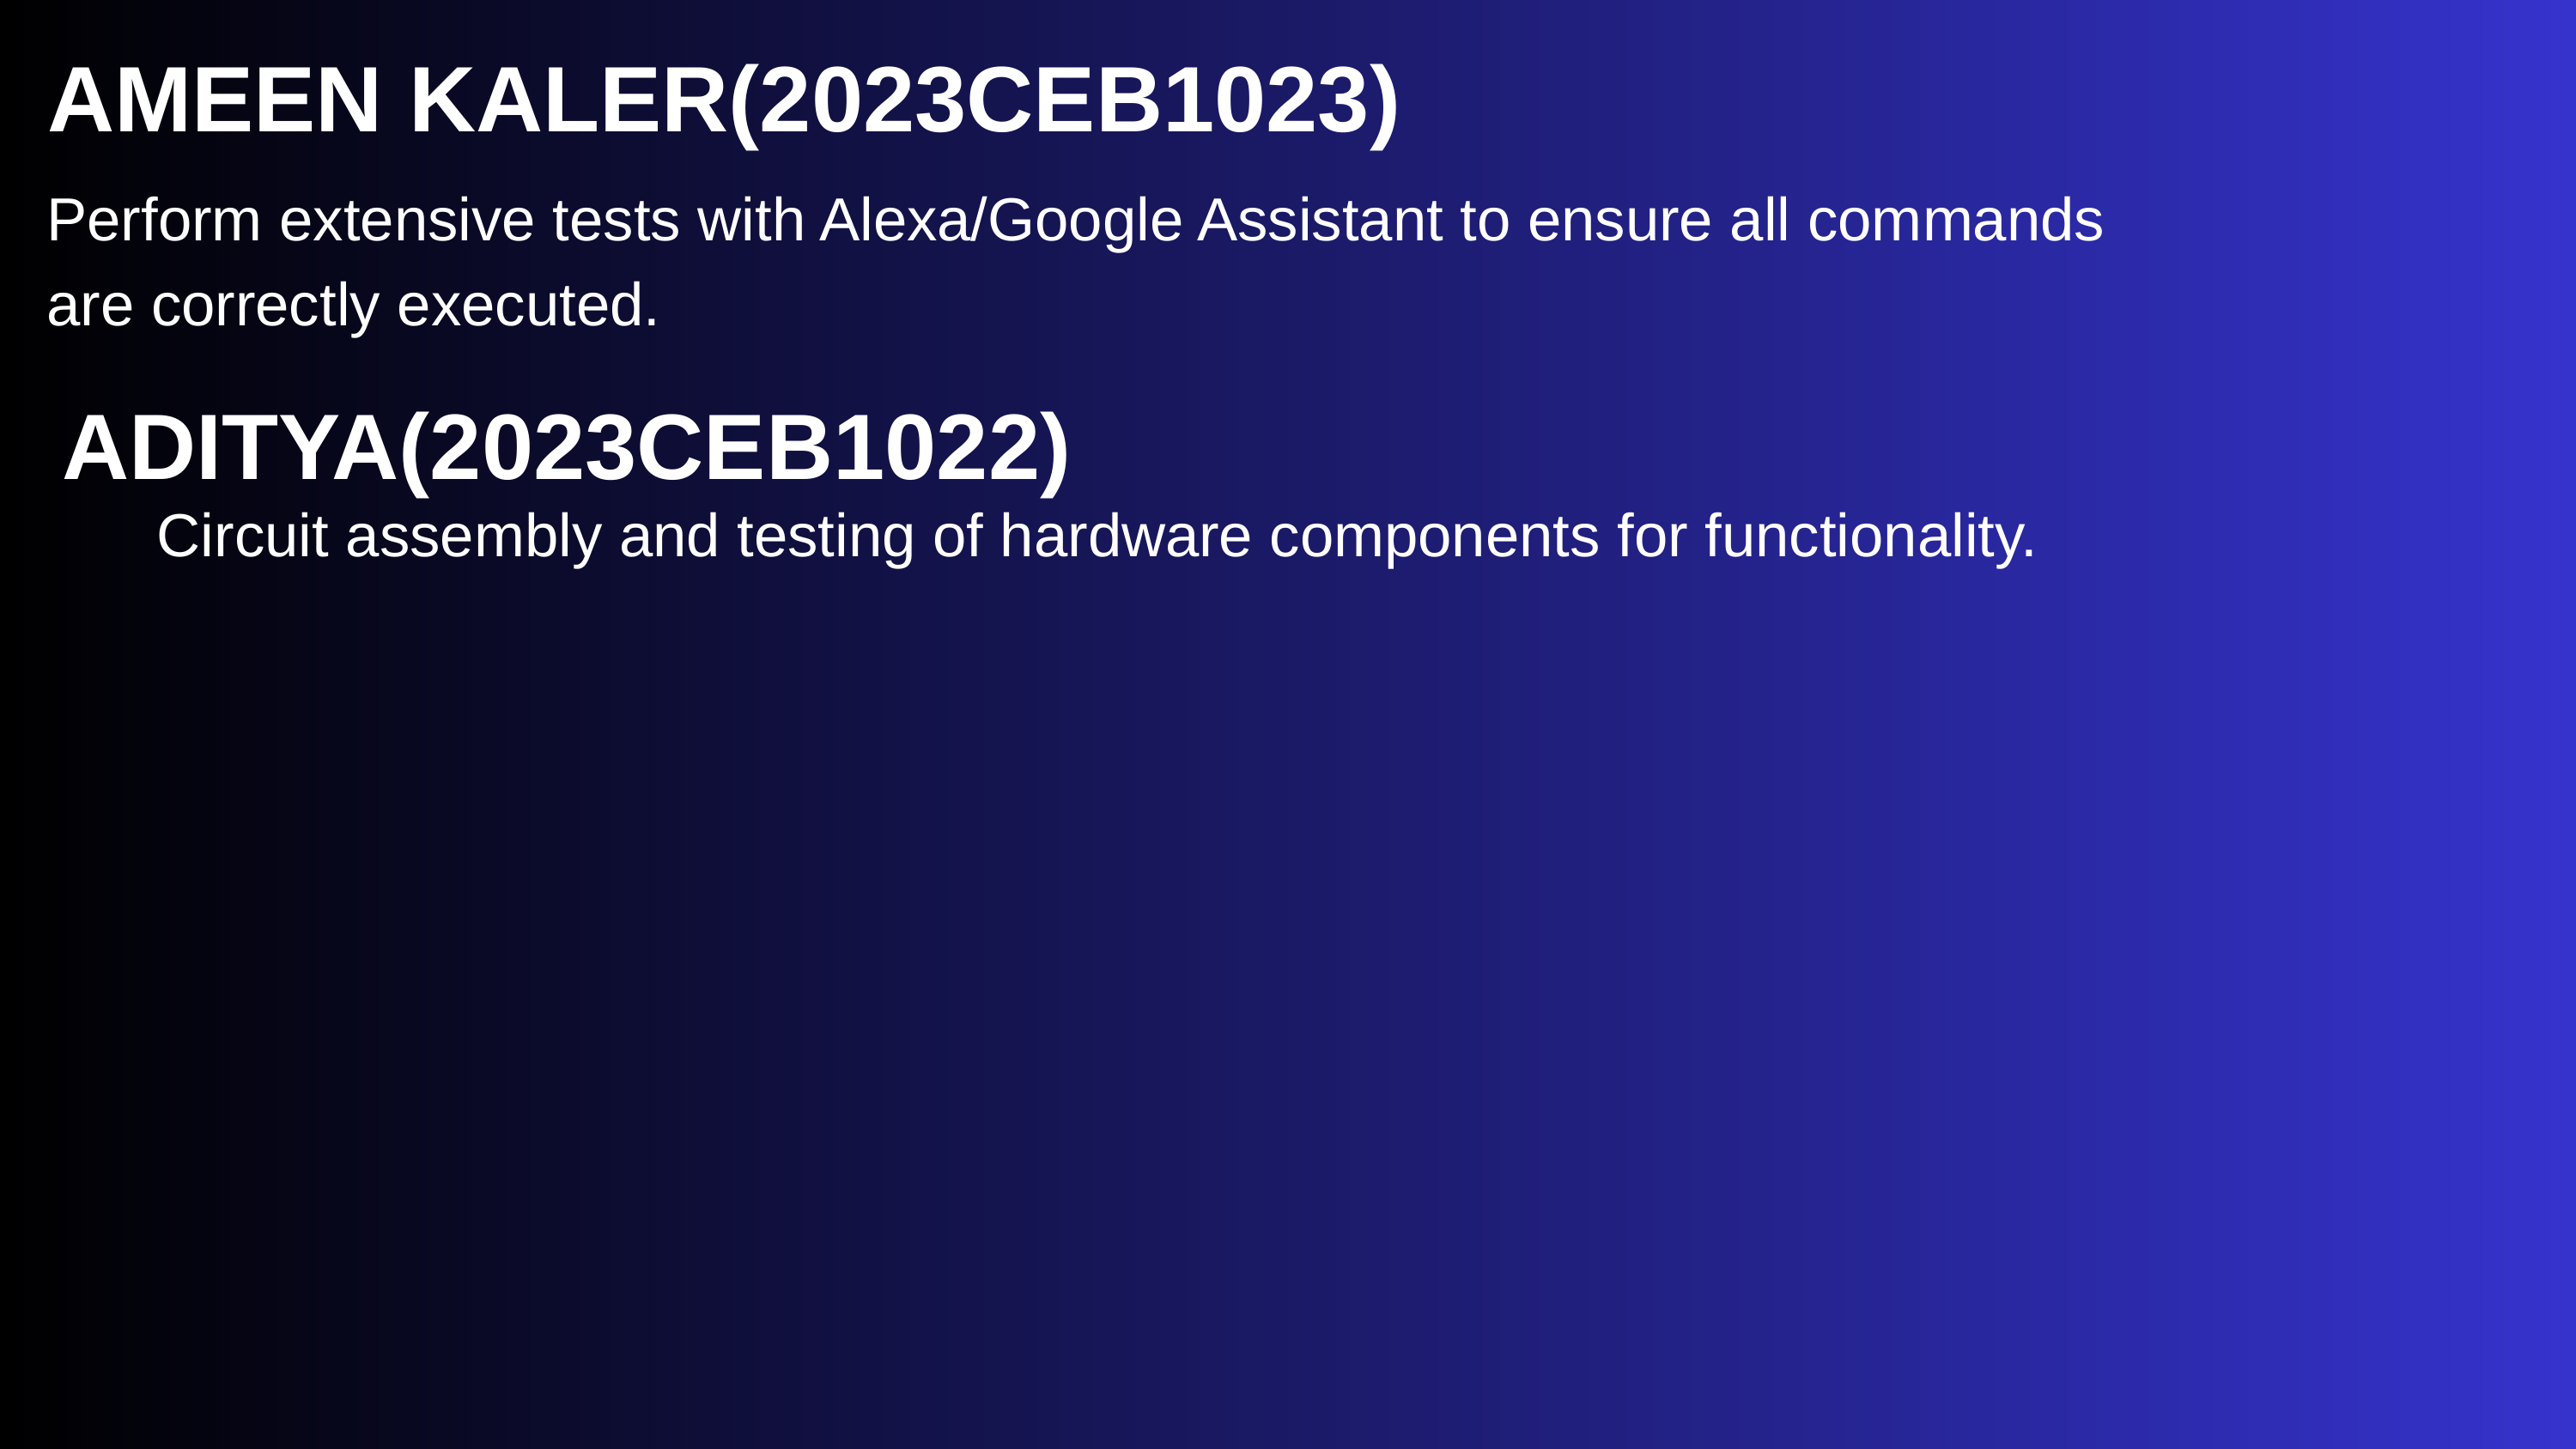

AMEEN KALER(2023CEB1023)
Perform extensive tests with Alexa/Google Assistant to ensure all commands are correctly executed.
ADITYA(2023CEB1022)
Circuit assembly and testing of hardware components for functionality.